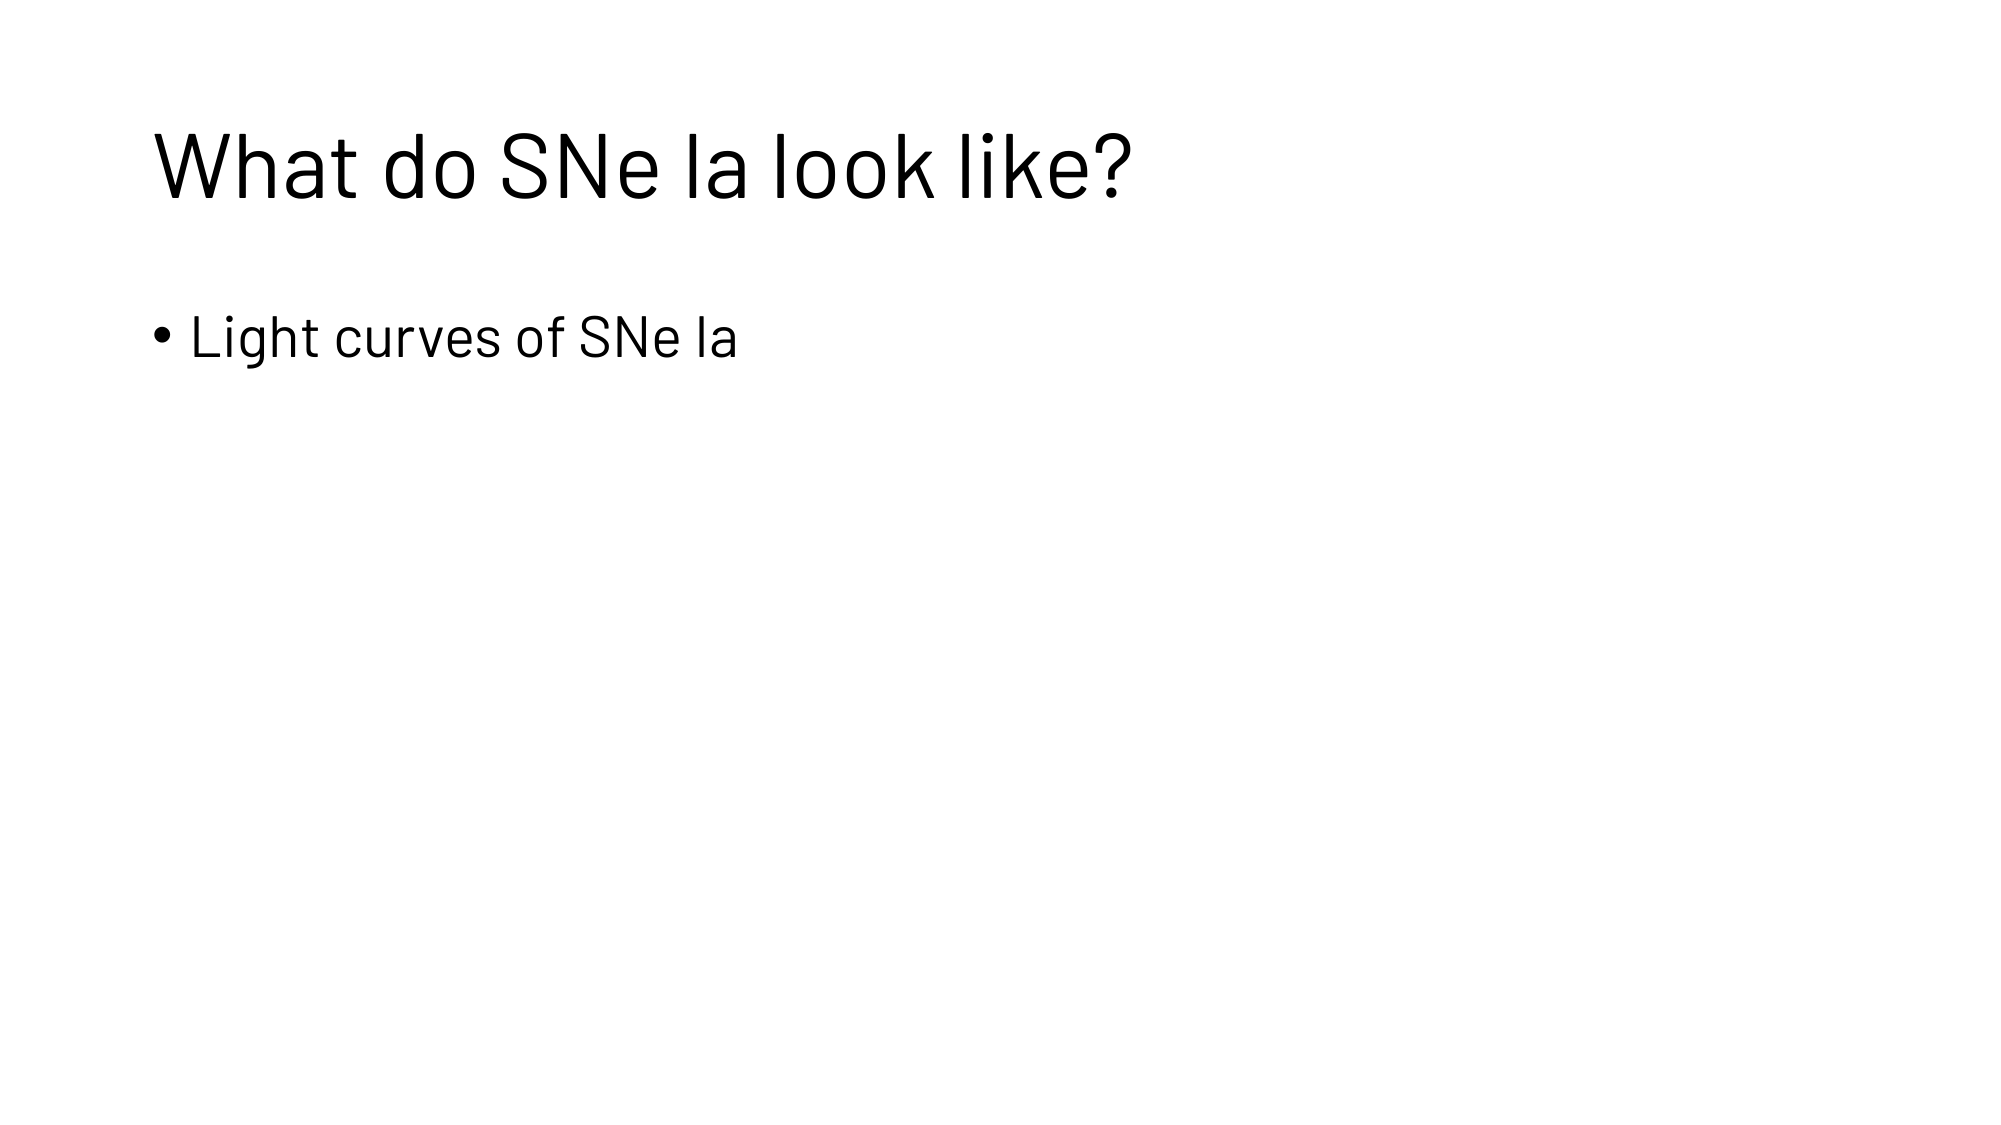

# What do SNe Ia look like?
Light curves of SNe Ia